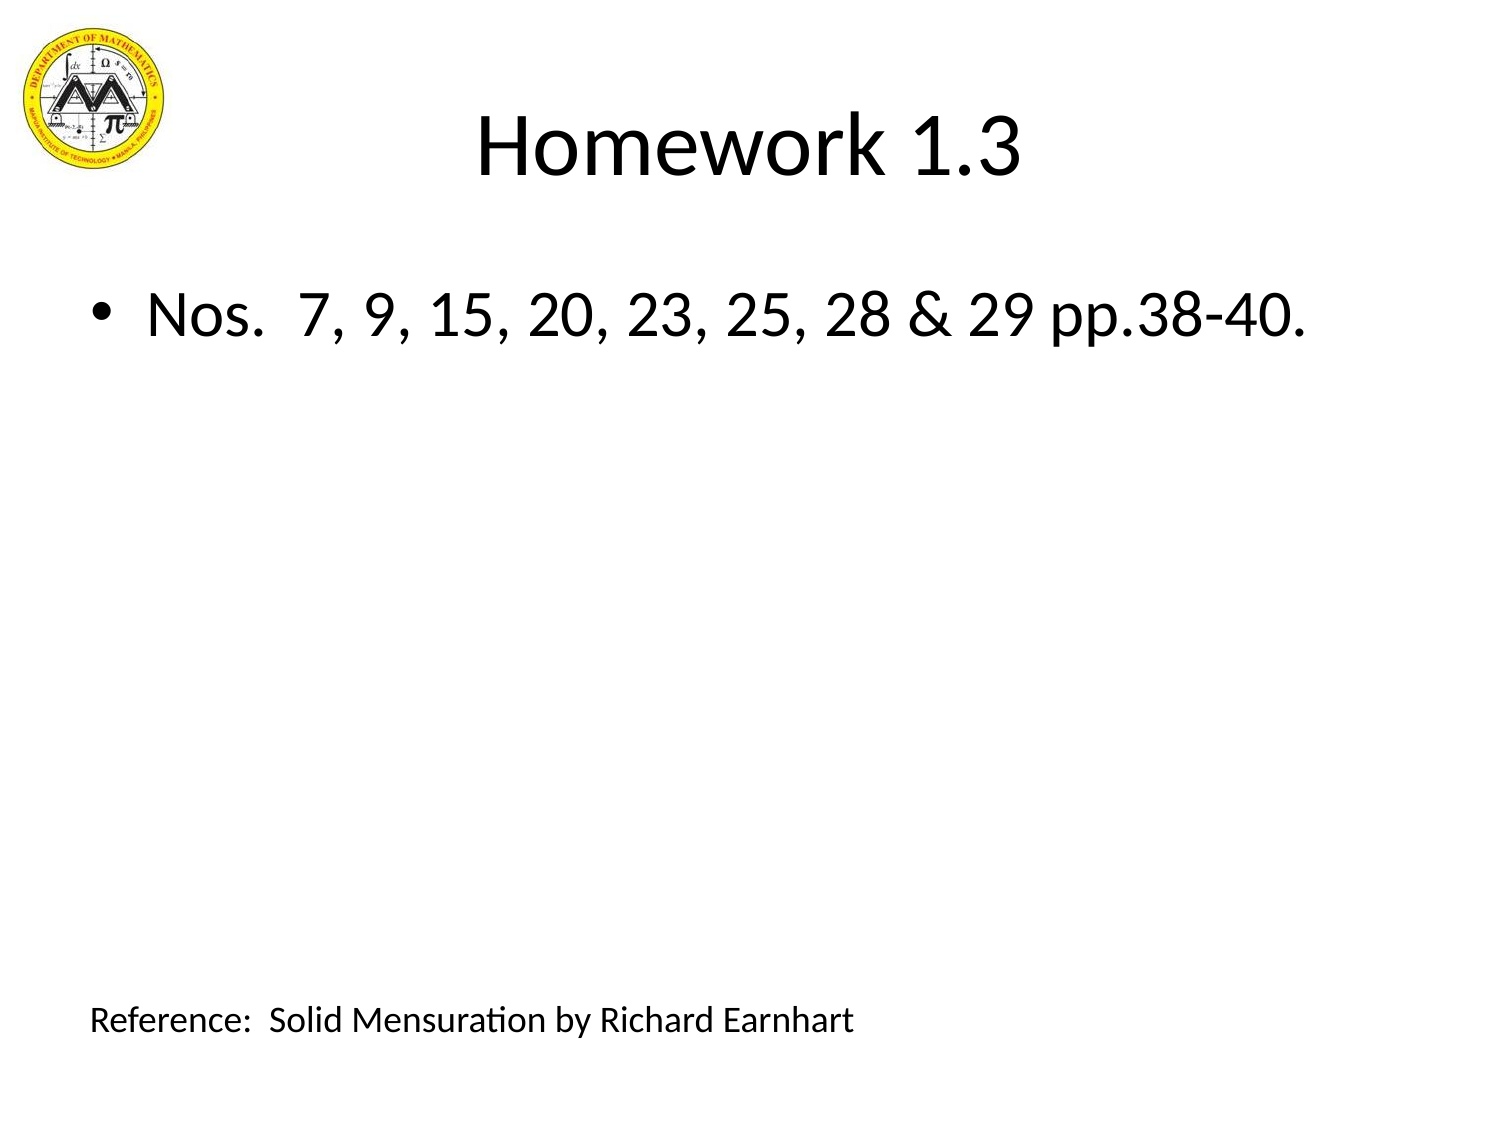

# Homework 1.3
Nos.  7, 9, 15, 20, 23, 25, 28 & 29 pp.38-40.
Reference:  Solid Mensuration by Richard Earnhart